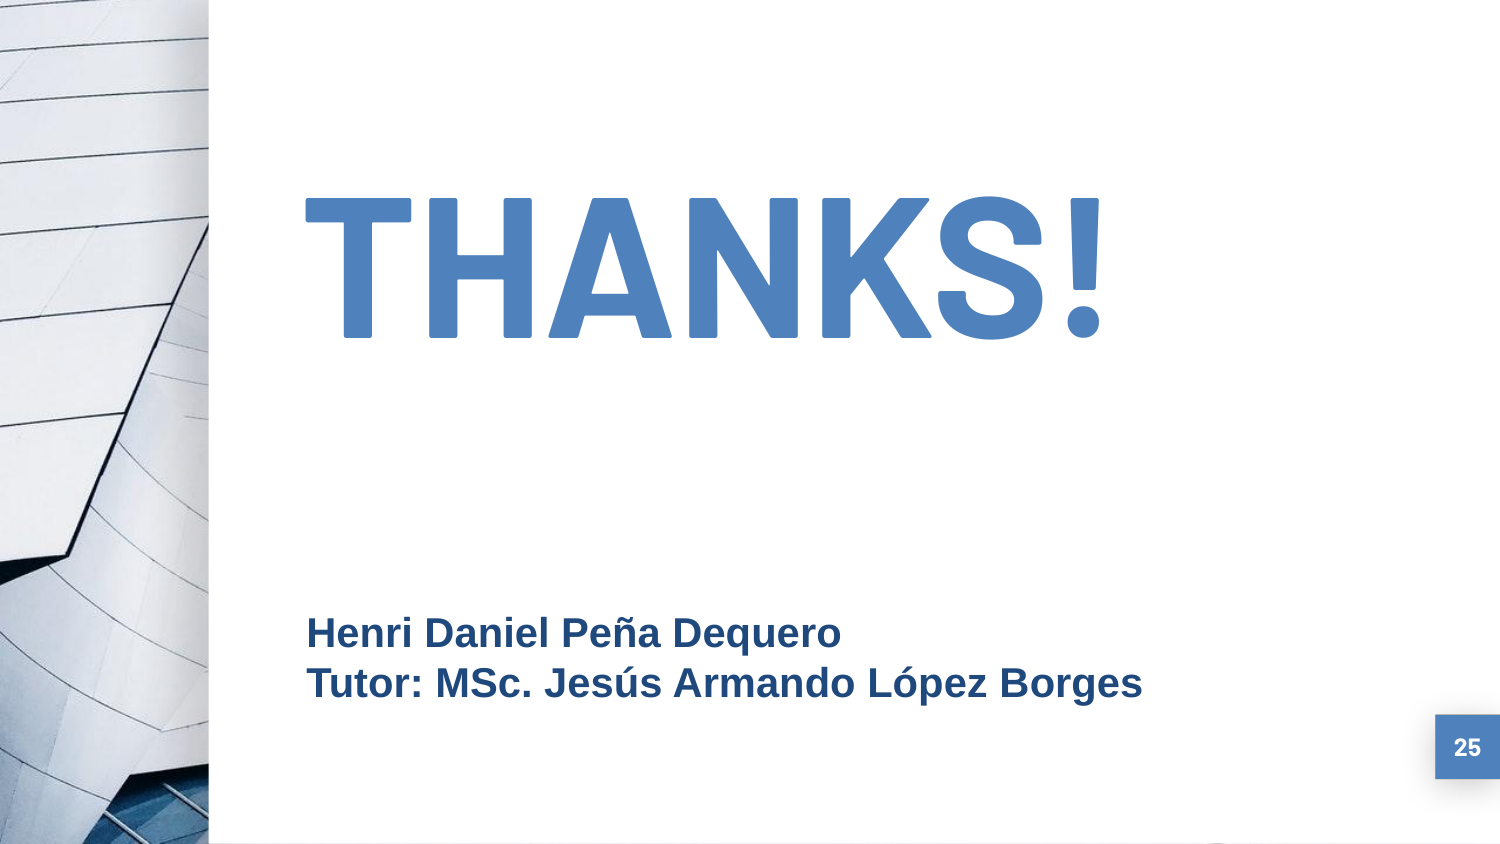

THANKS!
Henri Daniel Peña Dequero
Tutor: MSc. Jesús Armando López BorgesBorges
25